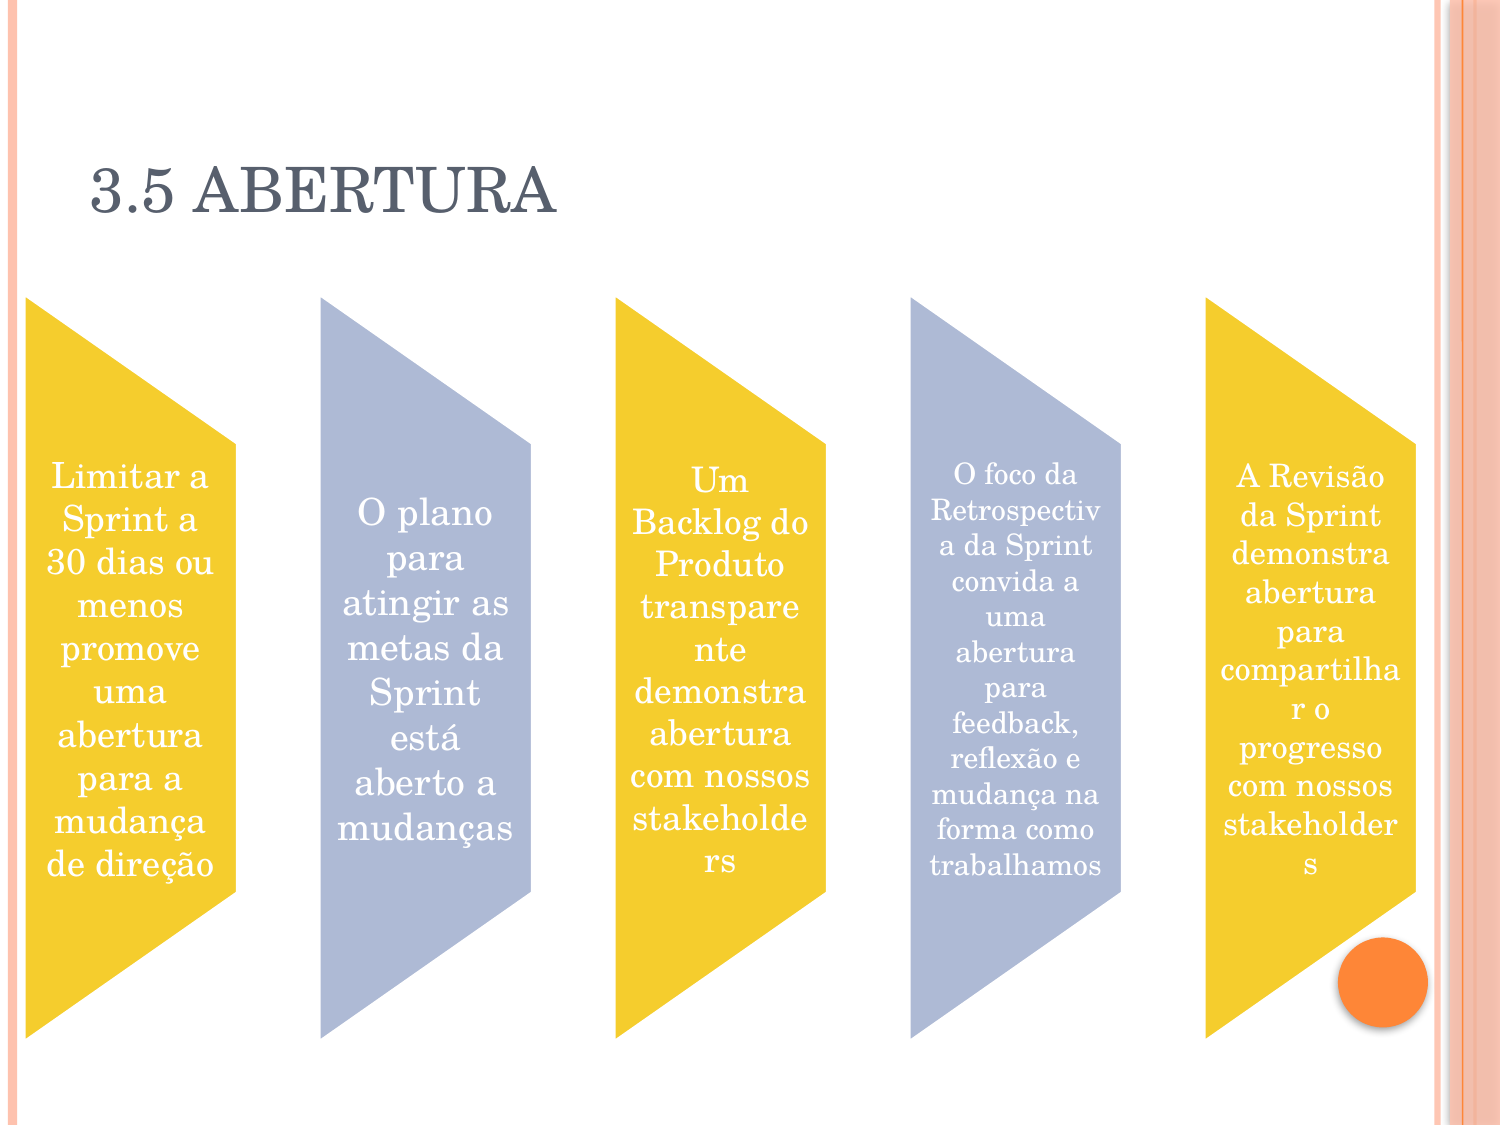

# 3.5 Abertura
Limitar a Sprint a 30 dias ou menos promove uma abertura para a mudança de direção
O plano para atingir as metas da Sprint está aberto a mudanças
Um Backlog do Produto transparente demonstra abertura com nossos stakeholders
O foco da Retrospectiva da Sprint convida a uma abertura para feedback, reflexão e mudança na forma como trabalhamos
A Revisão da Sprint demonstra abertura para compartilhar o progresso com nossos stakeholders